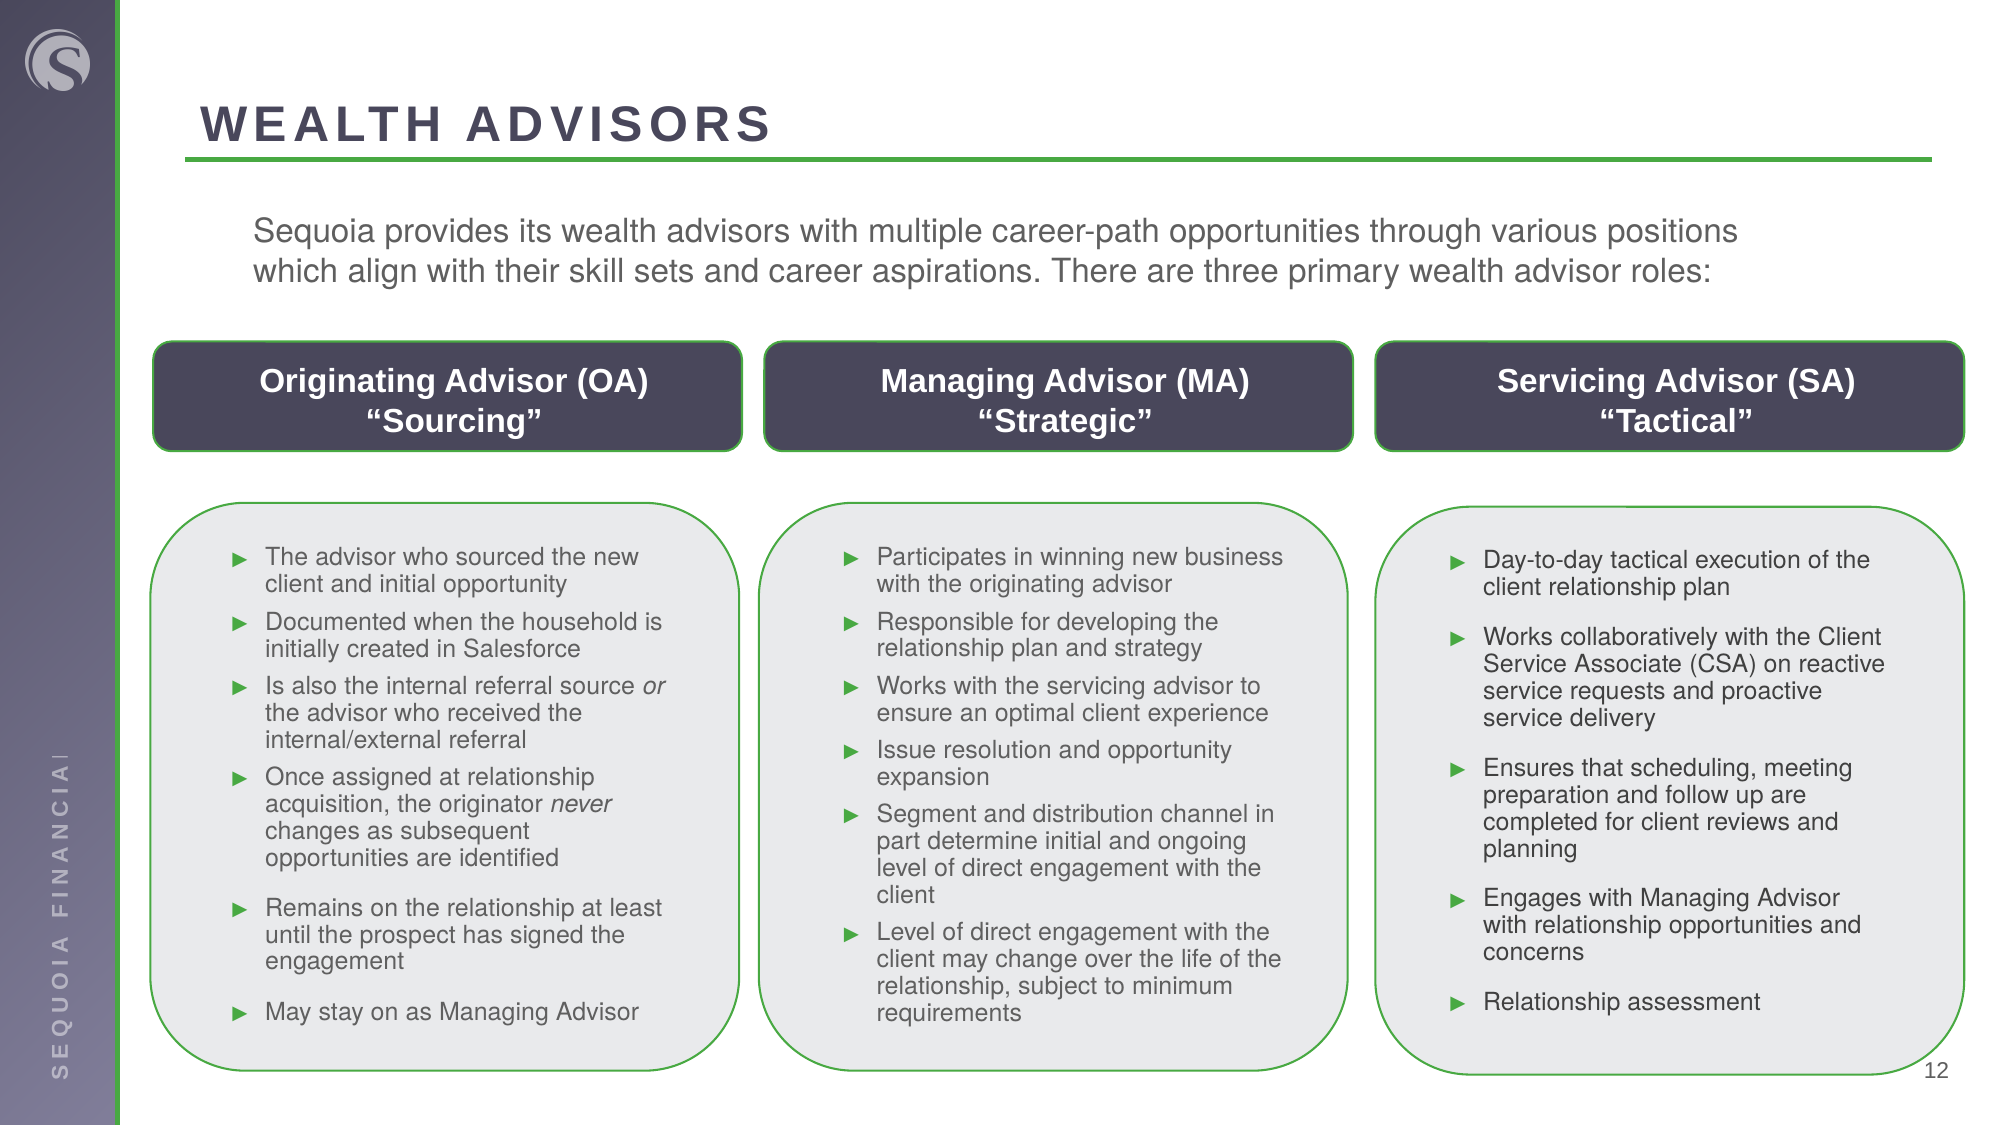

# WEALTH ADVISORS
Sequoia provides its wealth advisors with multiple career-path opportunities through various positions which align with their skill sets and career aspirations. There are three primary wealth advisor roles:

Originating Advisor (OA)
“Sourcing”

Managing Advisor (MA)
“Strategic”

Servicing Advisor (SA)
“Tactical”

The advisor who sourced the new client and initial opportunity
Documented when the household is initially created in Salesforce
Is also the internal referral source or the advisor who received the internal/external referral
Once assigned at relationship acquisition, the originator never changes as subsequent opportunities are identified
Remains on the relationship at least until the prospect has signed the engagement
May stay on as Managing Advisor

Participates in winning new business with the originating advisor
Responsible for developing the relationship plan and strategy
Works with the servicing advisor to ensure an optimal client experience
Issue resolution and opportunity expansion
Segment and distribution channel in  part determine initial and ongoing level of direct engagement with the client
Level of direct engagement with the client may change over the life of the relationship, subject to minimum requirements

Day-to-day tactical execution of the client relationship plan
Works collaboratively with the Client Service Associate (CSA) on reactive service requests and proactive service delivery
Ensures that scheduling, meeting preparation and follow up are completed for client reviews and planning
Engages with Managing Advisor with relationship opportunities and concerns
Relationship assessment
12